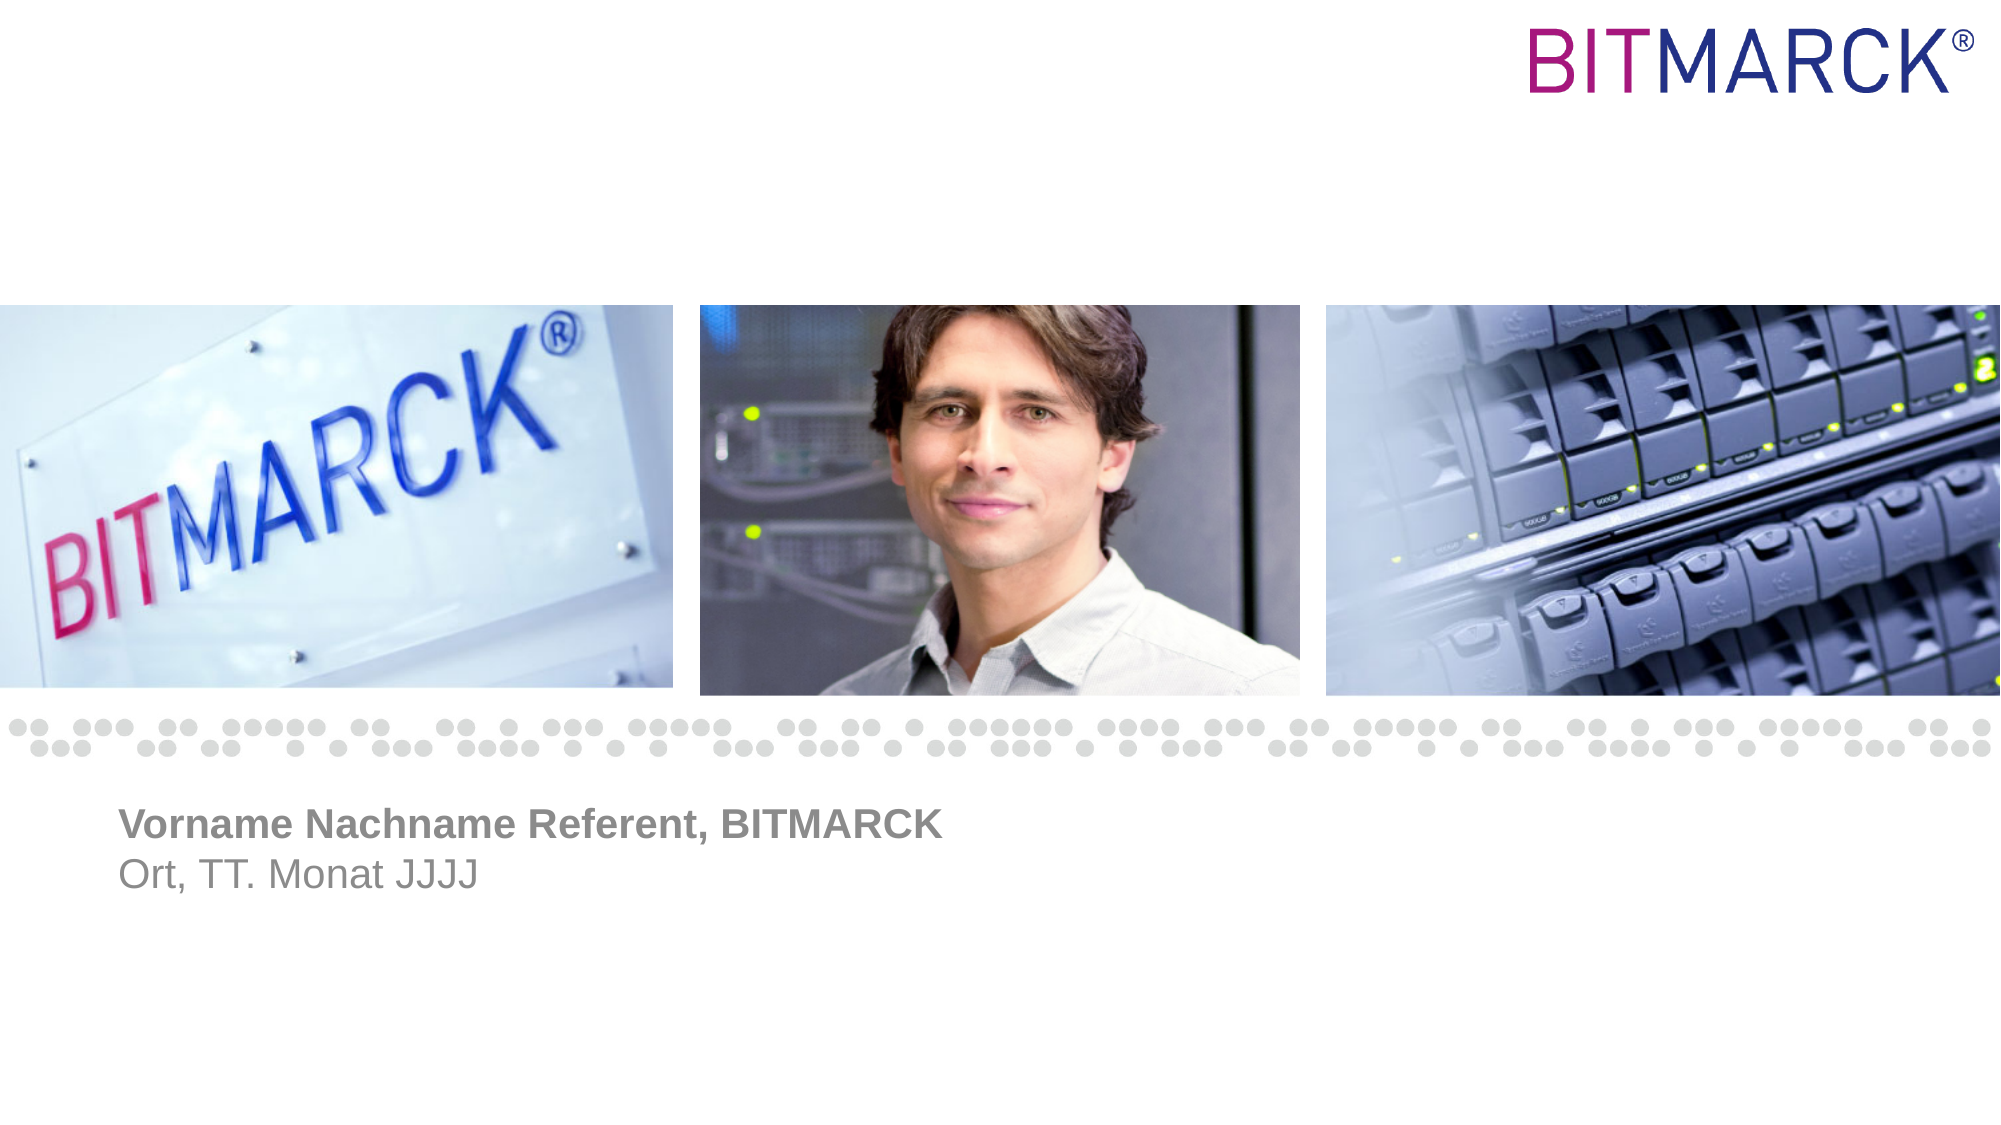

#
Vorname Nachname Referent, BITMARCK
Ort, TT. Monat JJJJ